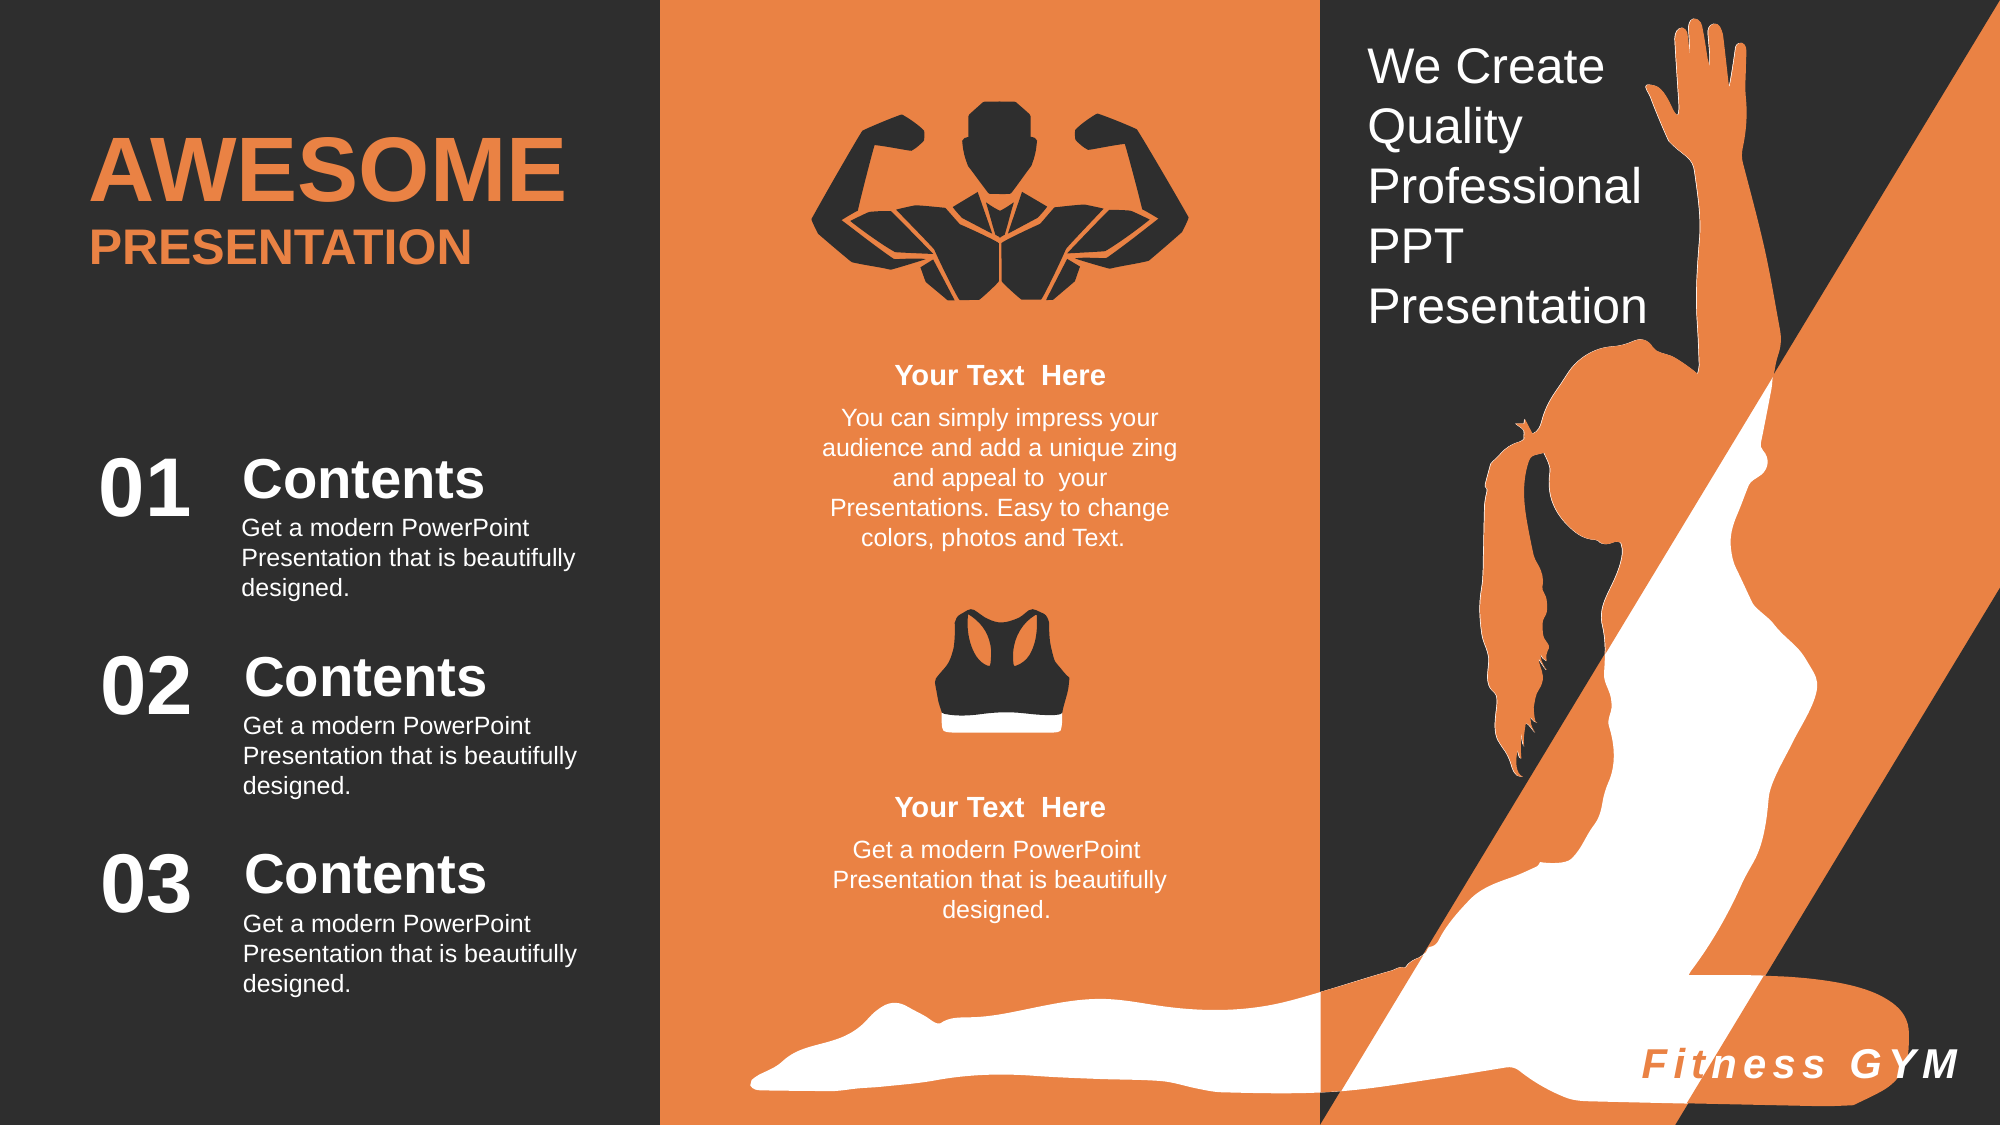

We Create
Quality Professional
PPT Presentation
AWESOME

PRESENTATION
Your Text  Here
You can simply impress your audience and add a unique zing and appeal to  your Presentations. Easy to change colors, photos and Text.
01
Contents
Get a modern PowerPoint  Presentation that is beautifully designed.

02
Contents
Get a modern PowerPoint  Presentation that is beautifully designed.
Your Text  Here
Get a modern PowerPoint  Presentation that is beautifully designed.
03
Contents
Get a modern PowerPoint  Presentation that is beautifully designed.

Fitness GYM